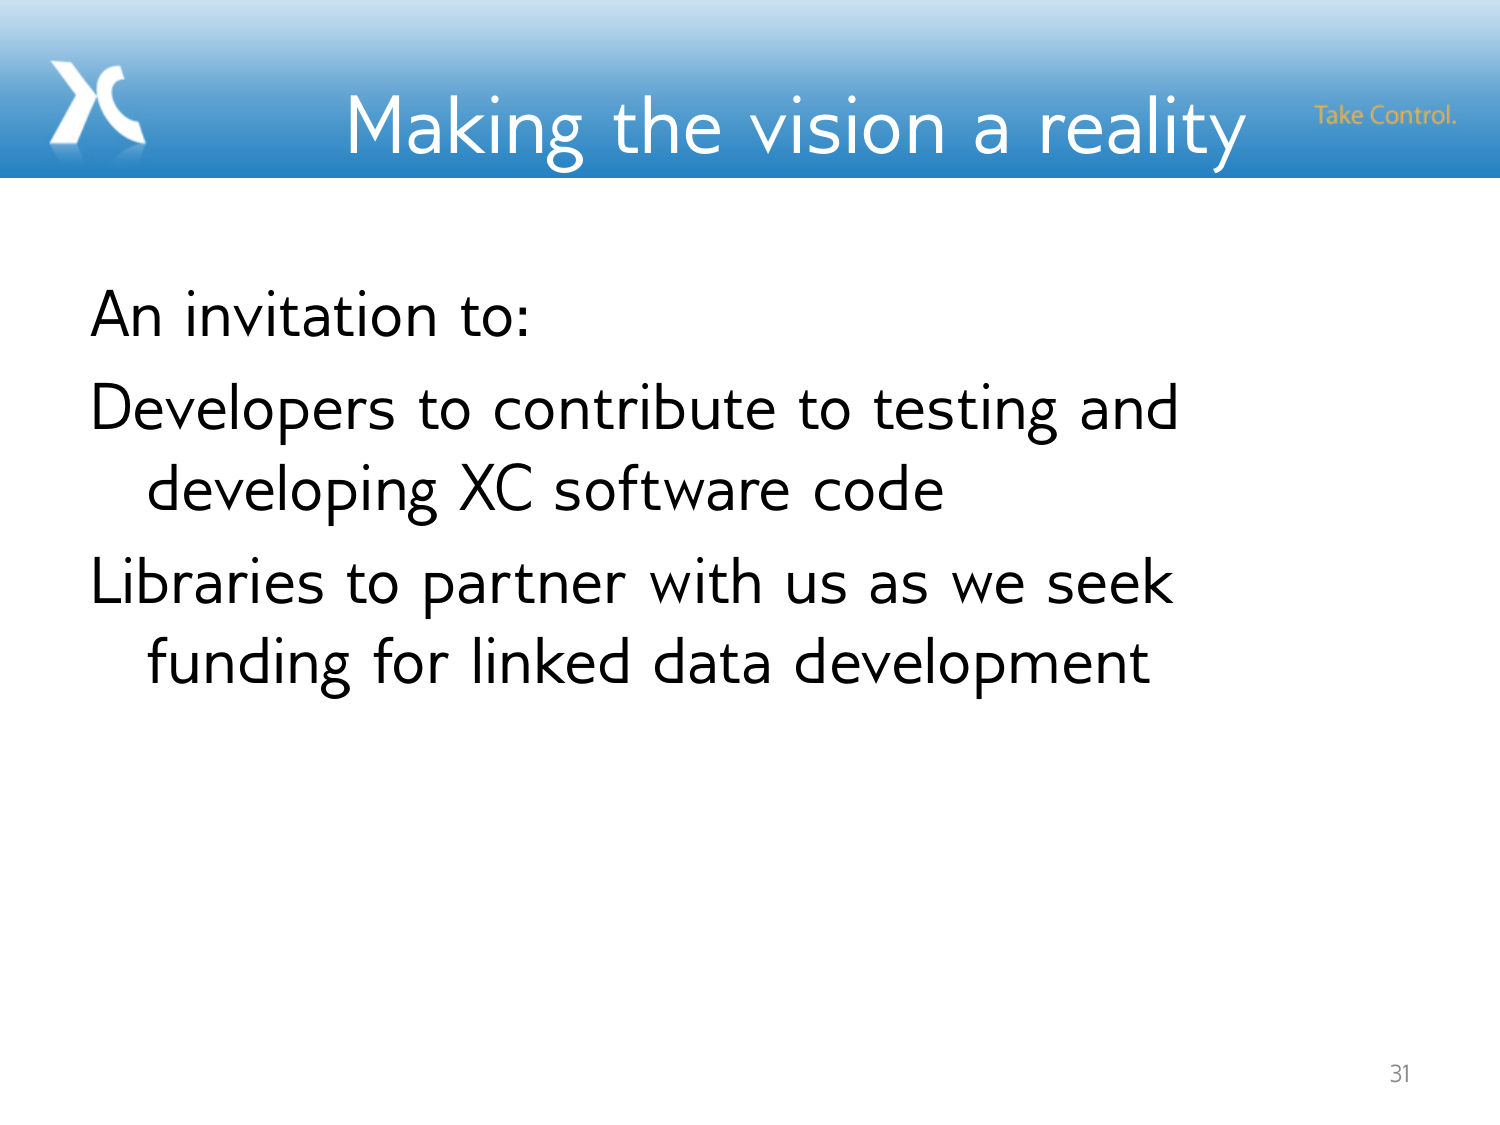

# Making the vision a reality
An invitation to:
Developers to contribute to testing and developing XC software code
Libraries to partner with us as we seek funding for linked data development
31